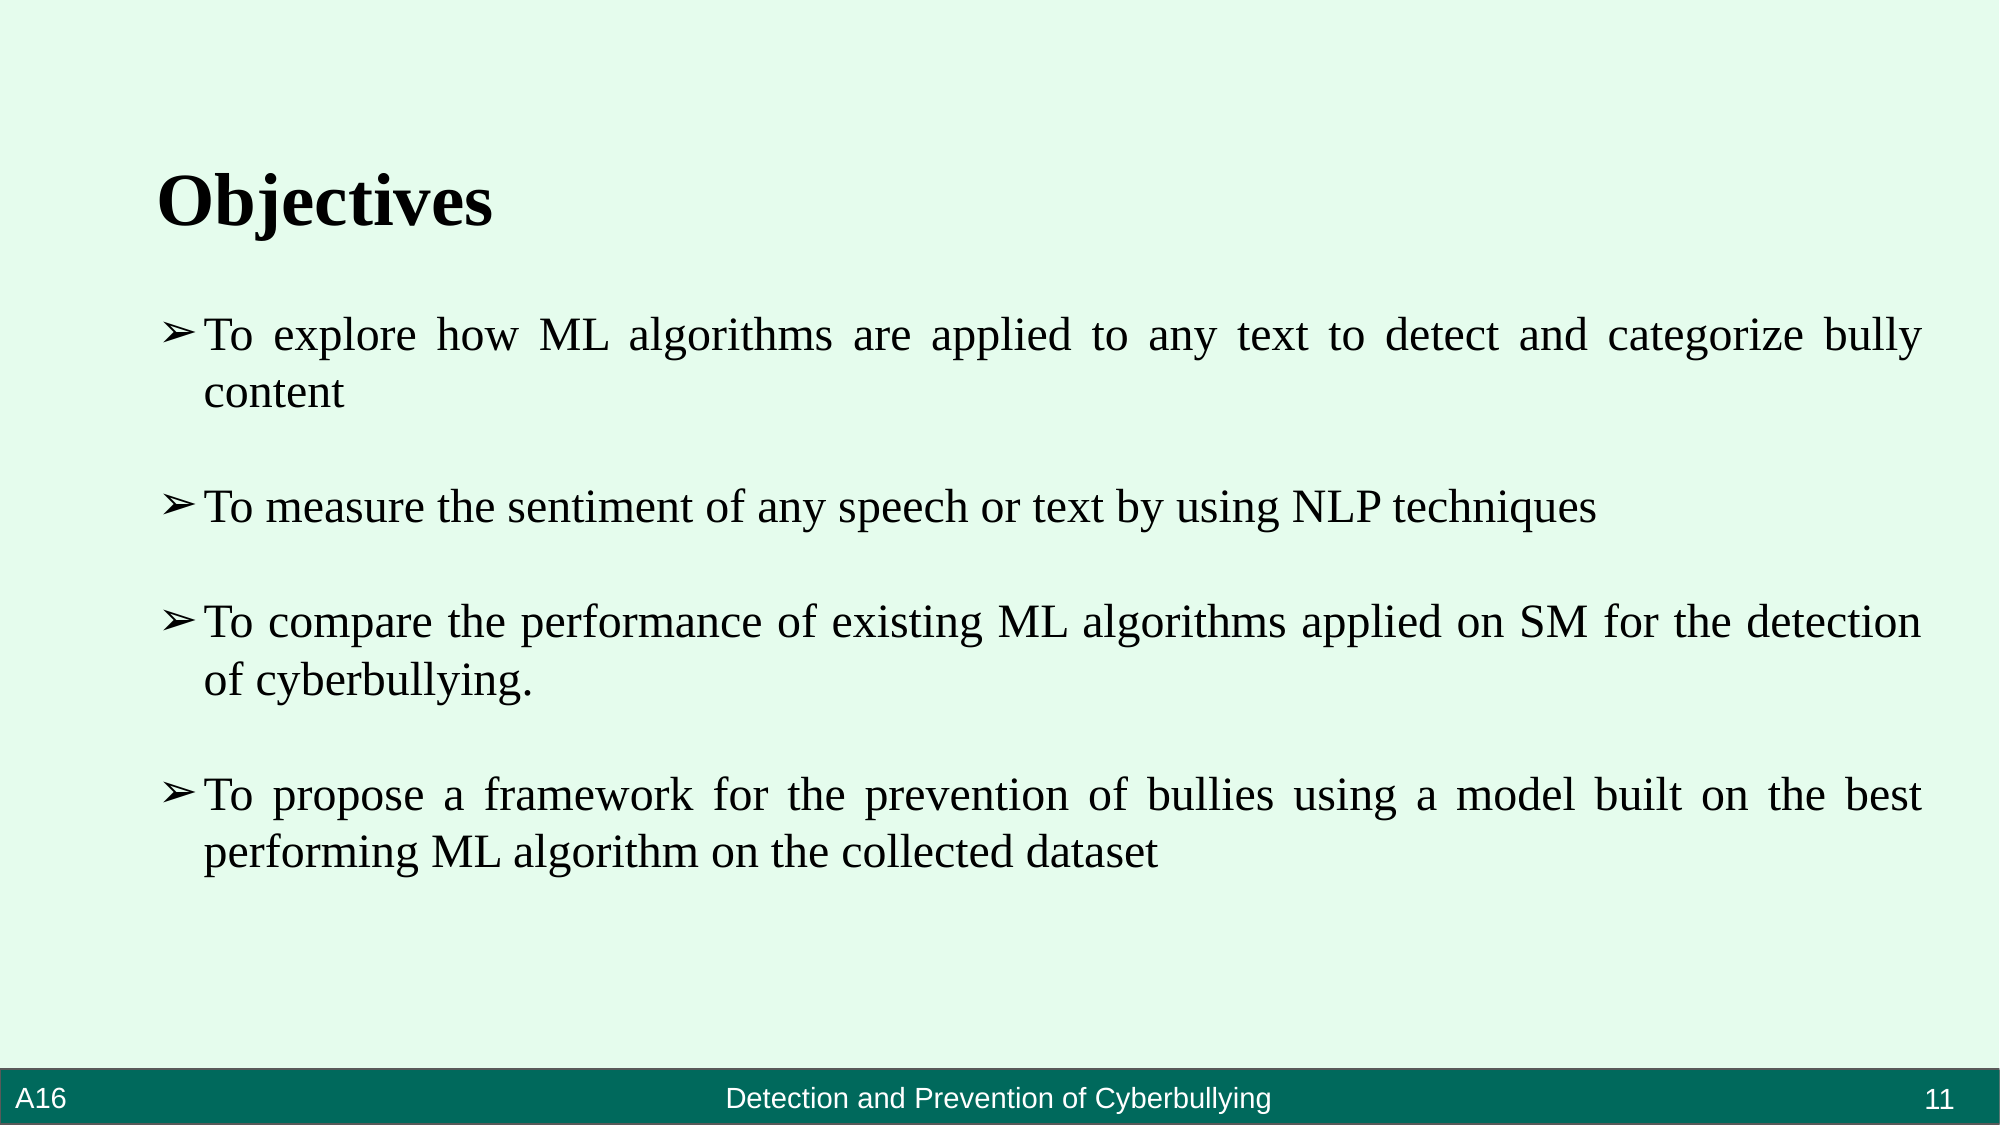

Objectives
To explore how ML algorithms are applied to any text to detect and categorize bully content

To measure the sentiment of any speech or text by using NLP techniques

To compare the performance of existing ML algorithms applied on SM for the detection of cyberbullying.

To propose a framework for the prevention of bullies using a model built on the best performing ML algorithm on the collected dataset
11
A16                                                                                Detection and Prevention of Cyberbullying
IC4ME2                                                                             Detection and Prevention of Cyberbullying